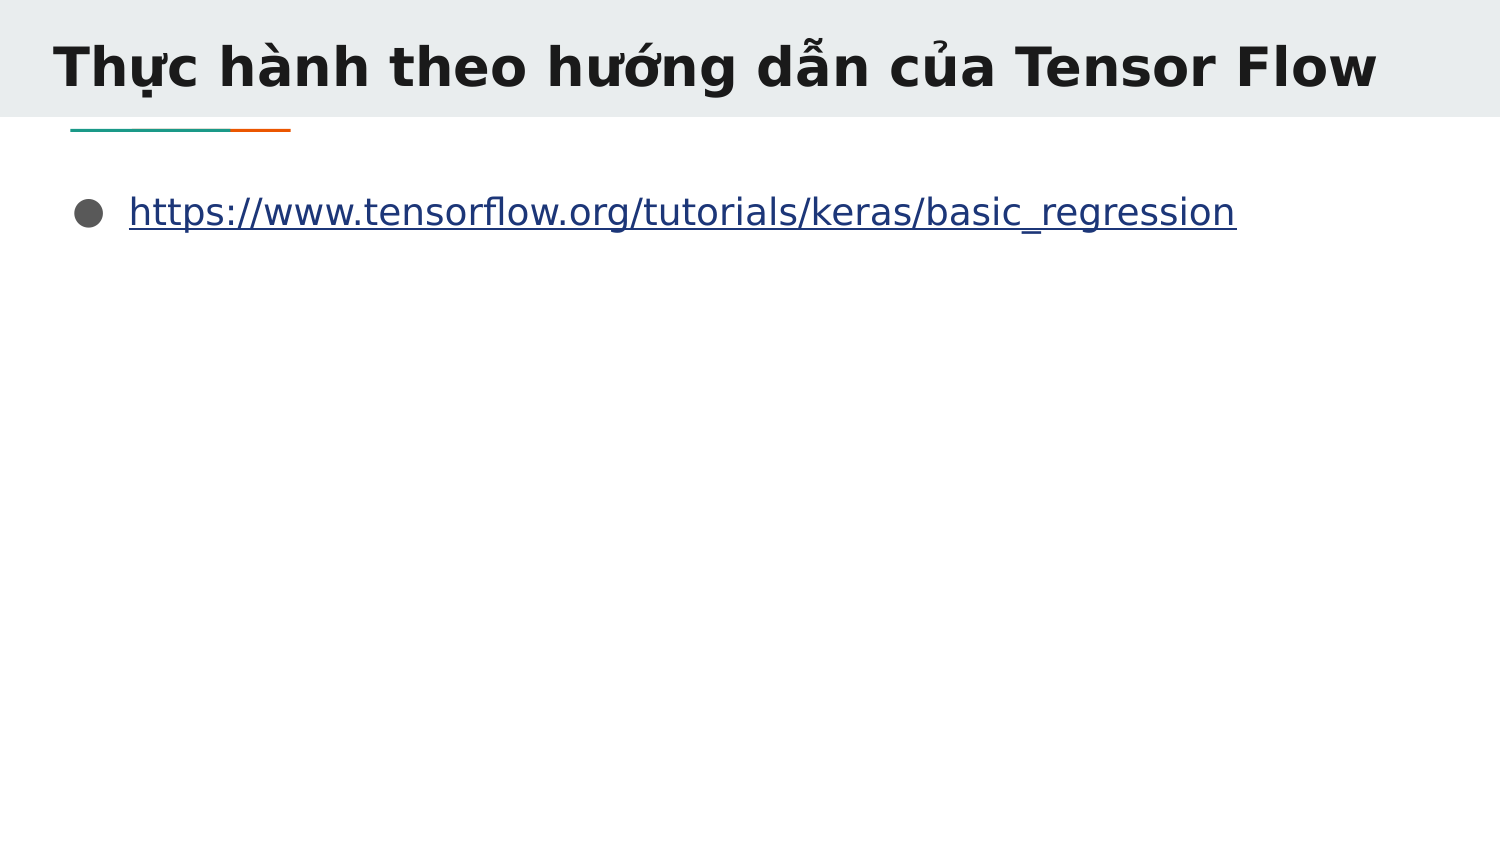

# Thực hành theo hướng dẫn của Tensor Flow
https://www.tensorflow.org/tutorials/keras/basic_regression